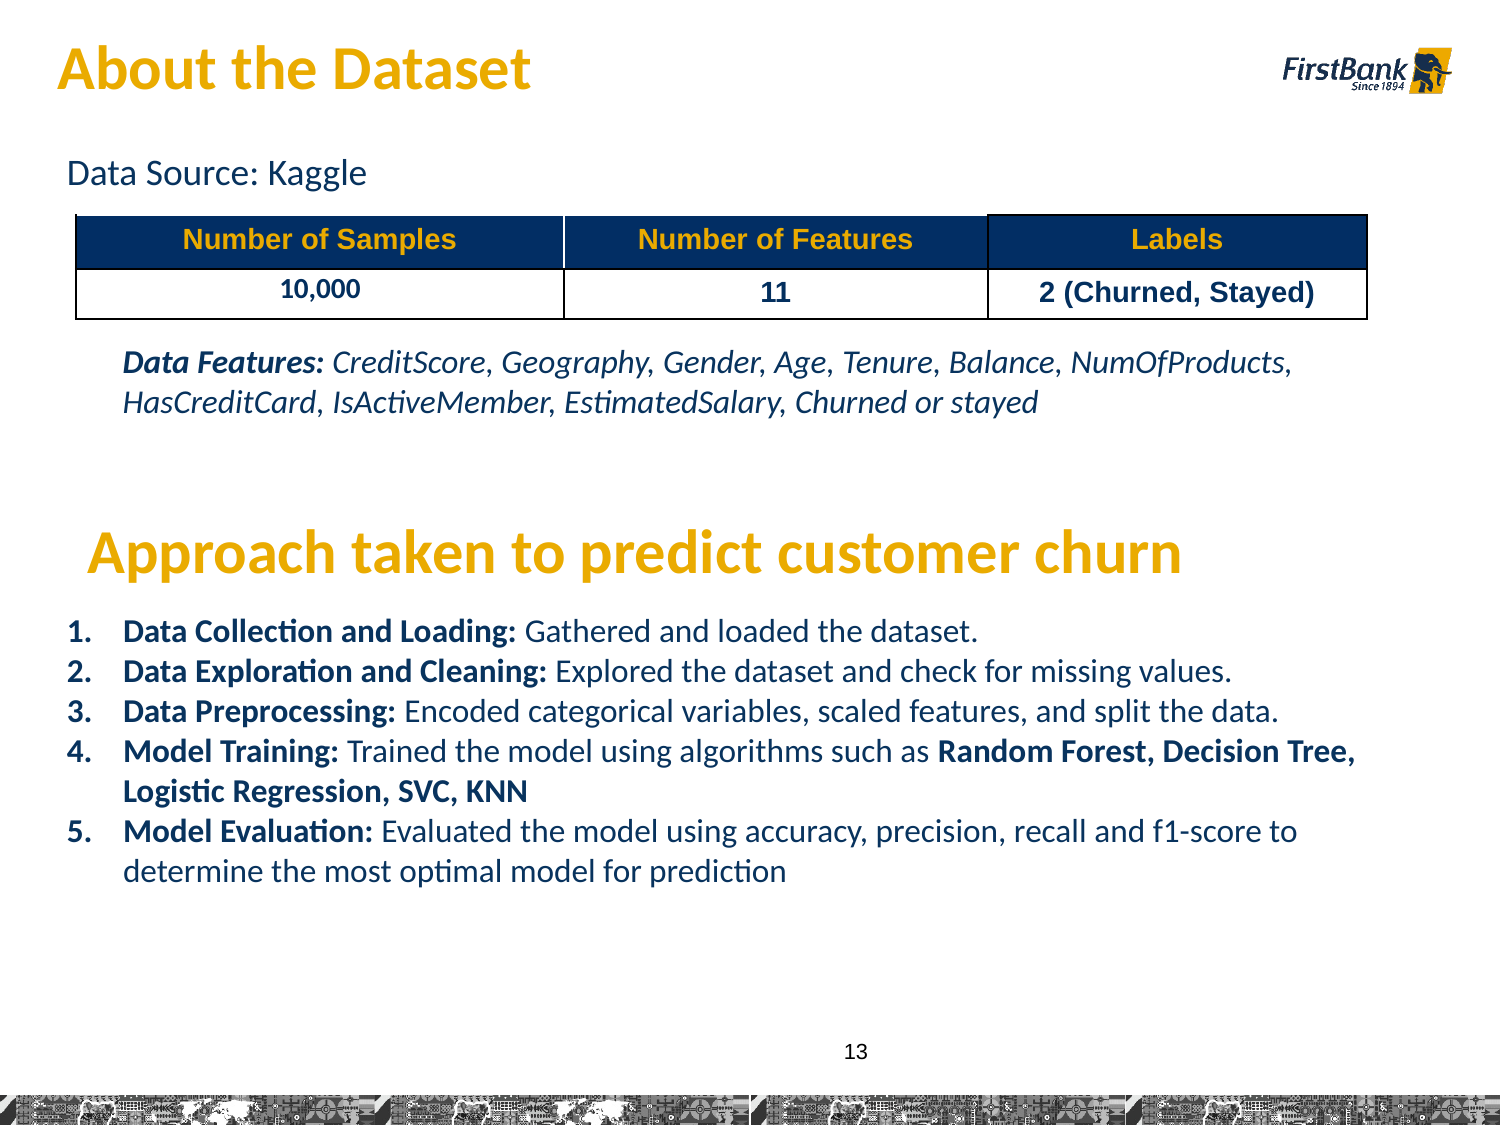

About the Dataset
Data Source: Kaggle
| Number of Samples | Number of Features | Labels |
| --- | --- | --- |
| 10,000 | 11 | 2 (Churned, Stayed) |
Data Features: CreditScore, Geography, Gender, Age, Tenure, Balance, NumOfProducts, HasCreditCard, IsActiveMember, EstimatedSalary, Churned or stayed
Approach taken to predict customer churn
Data Collection and Loading: Gathered and loaded the dataset.
Data Exploration and Cleaning: Explored the dataset and check for missing values.
Data Preprocessing: Encoded categorical variables, scaled features, and split the data.
Model Training: Trained the model using algorithms such as Random Forest, Decision Tree, Logistic Regression, SVC, KNN
Model Evaluation: Evaluated the model using accuracy, precision, recall and f1-score to determine the most optimal model for prediction
13